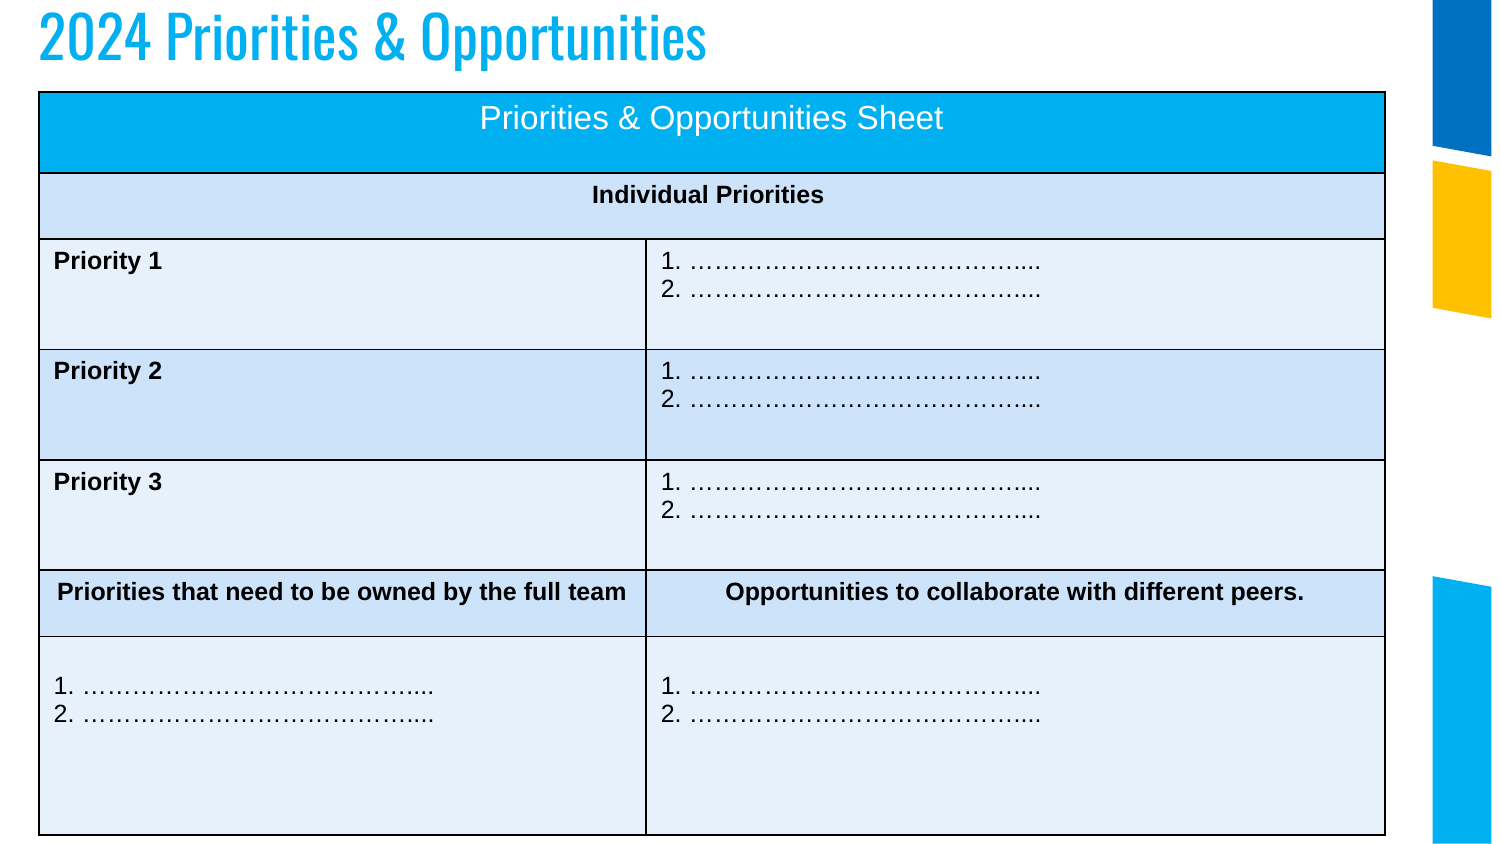

2024 Priorities & Opportunities
| Priorities & Opportunities Sheet |  |
| --- | --- |
| Individual Priorities |  |
| Priority 1 | 1. ………………………………….... 2. ………………………………….... |
| Priority 2 | 1. ………………………………….... 2. ………………………………….... |
| Priority 3 | 1. ………………………………….... 2. ………………………………….... |
| Priorities that need to be owned by the full team | Opportunities to collaborate with different peers. |
| 1. ………………………………….... 2. ………………………………….... | 1. ………………………………….... 2. ………………………………….... |